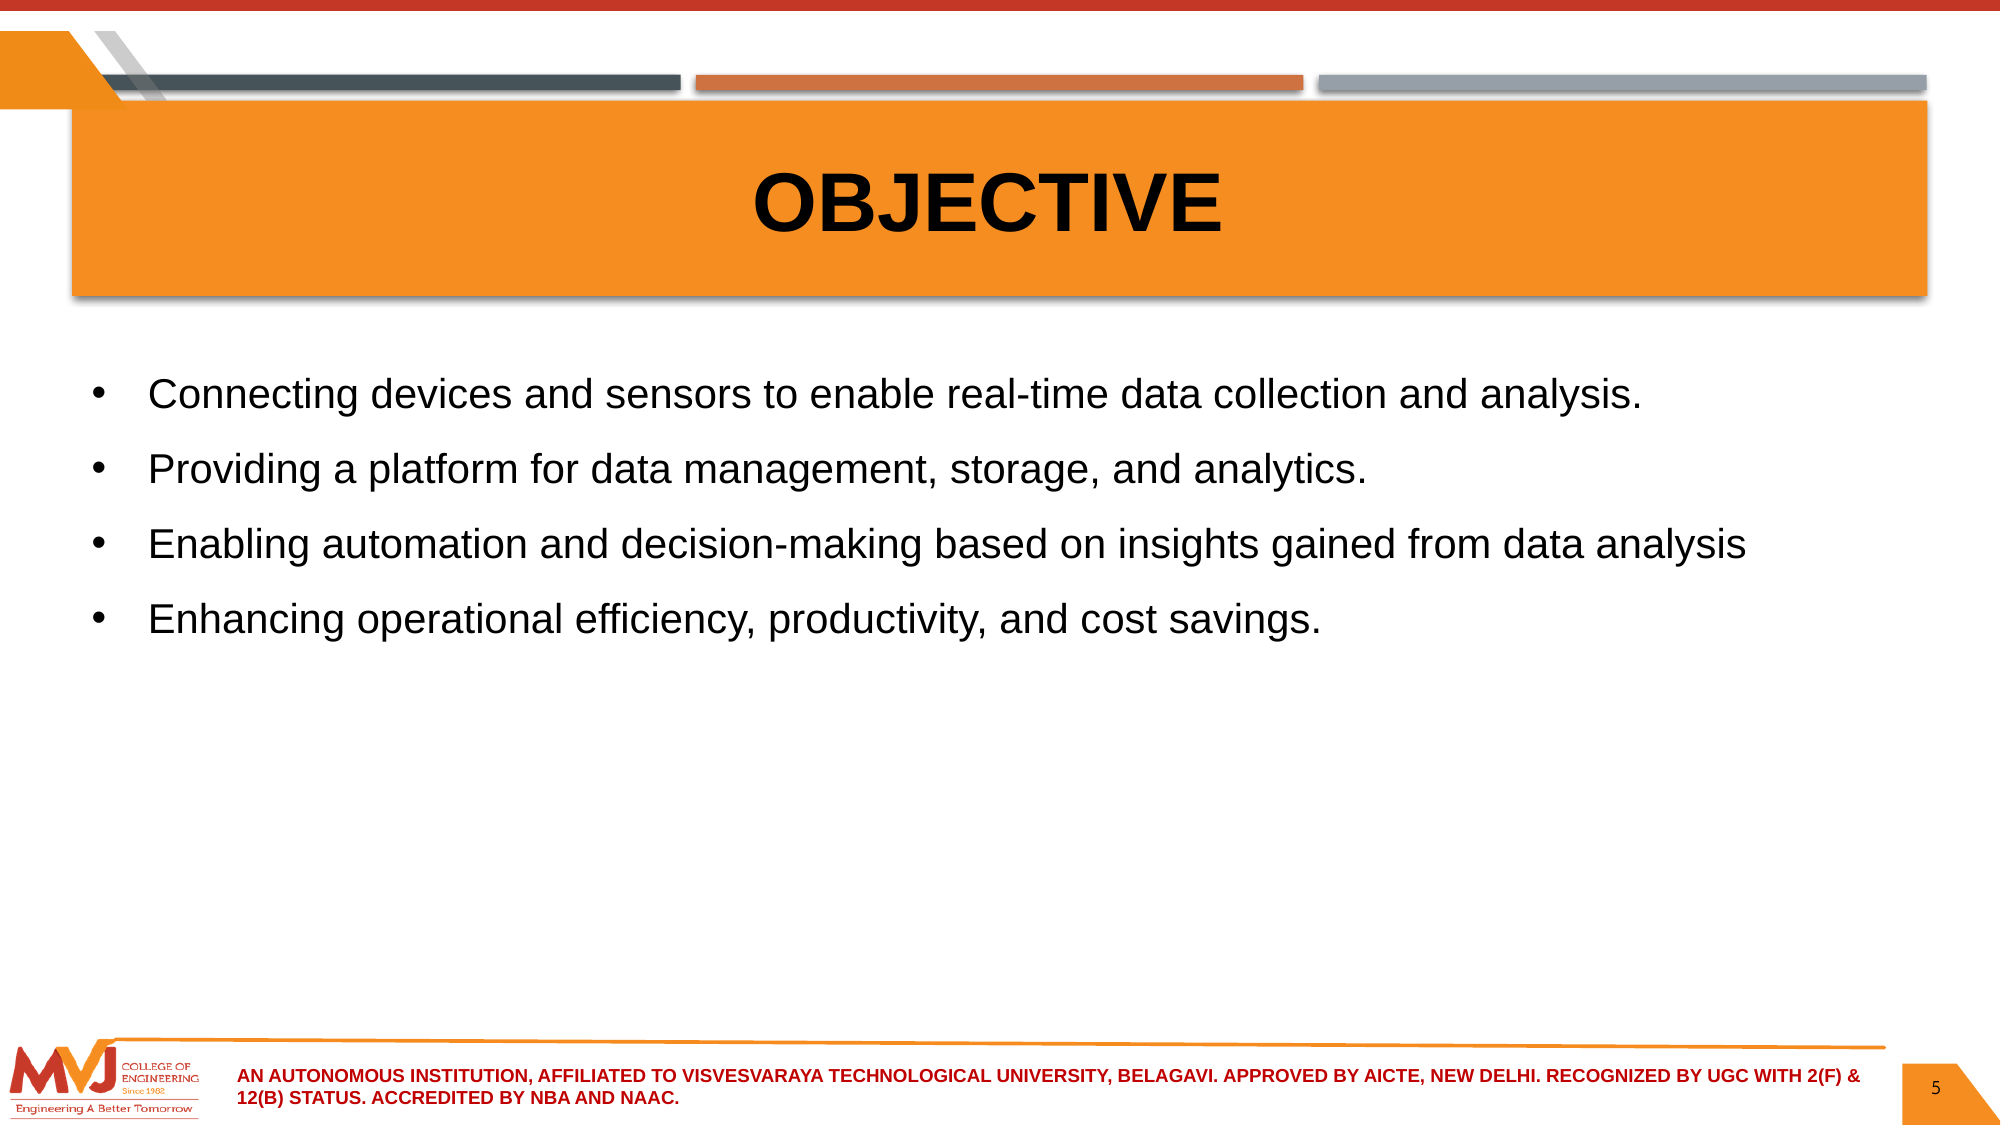

# Objective
Connecting devices and sensors to enable real-time data collection and analysis.
Providing a platform for data management, storage, and analytics.
Enabling automation and decision-making based on insights gained from data analysis
Enhancing operational efficiency, productivity, and cost savings.

An Autonomous Institution, Affiliated to Visvesvaraya Technological University, Belagavi. Approved By AICTE, New Delhi. Recognized by UGC with 2(f) & 12(B) status. Accredited by NBA and NAAC.
5